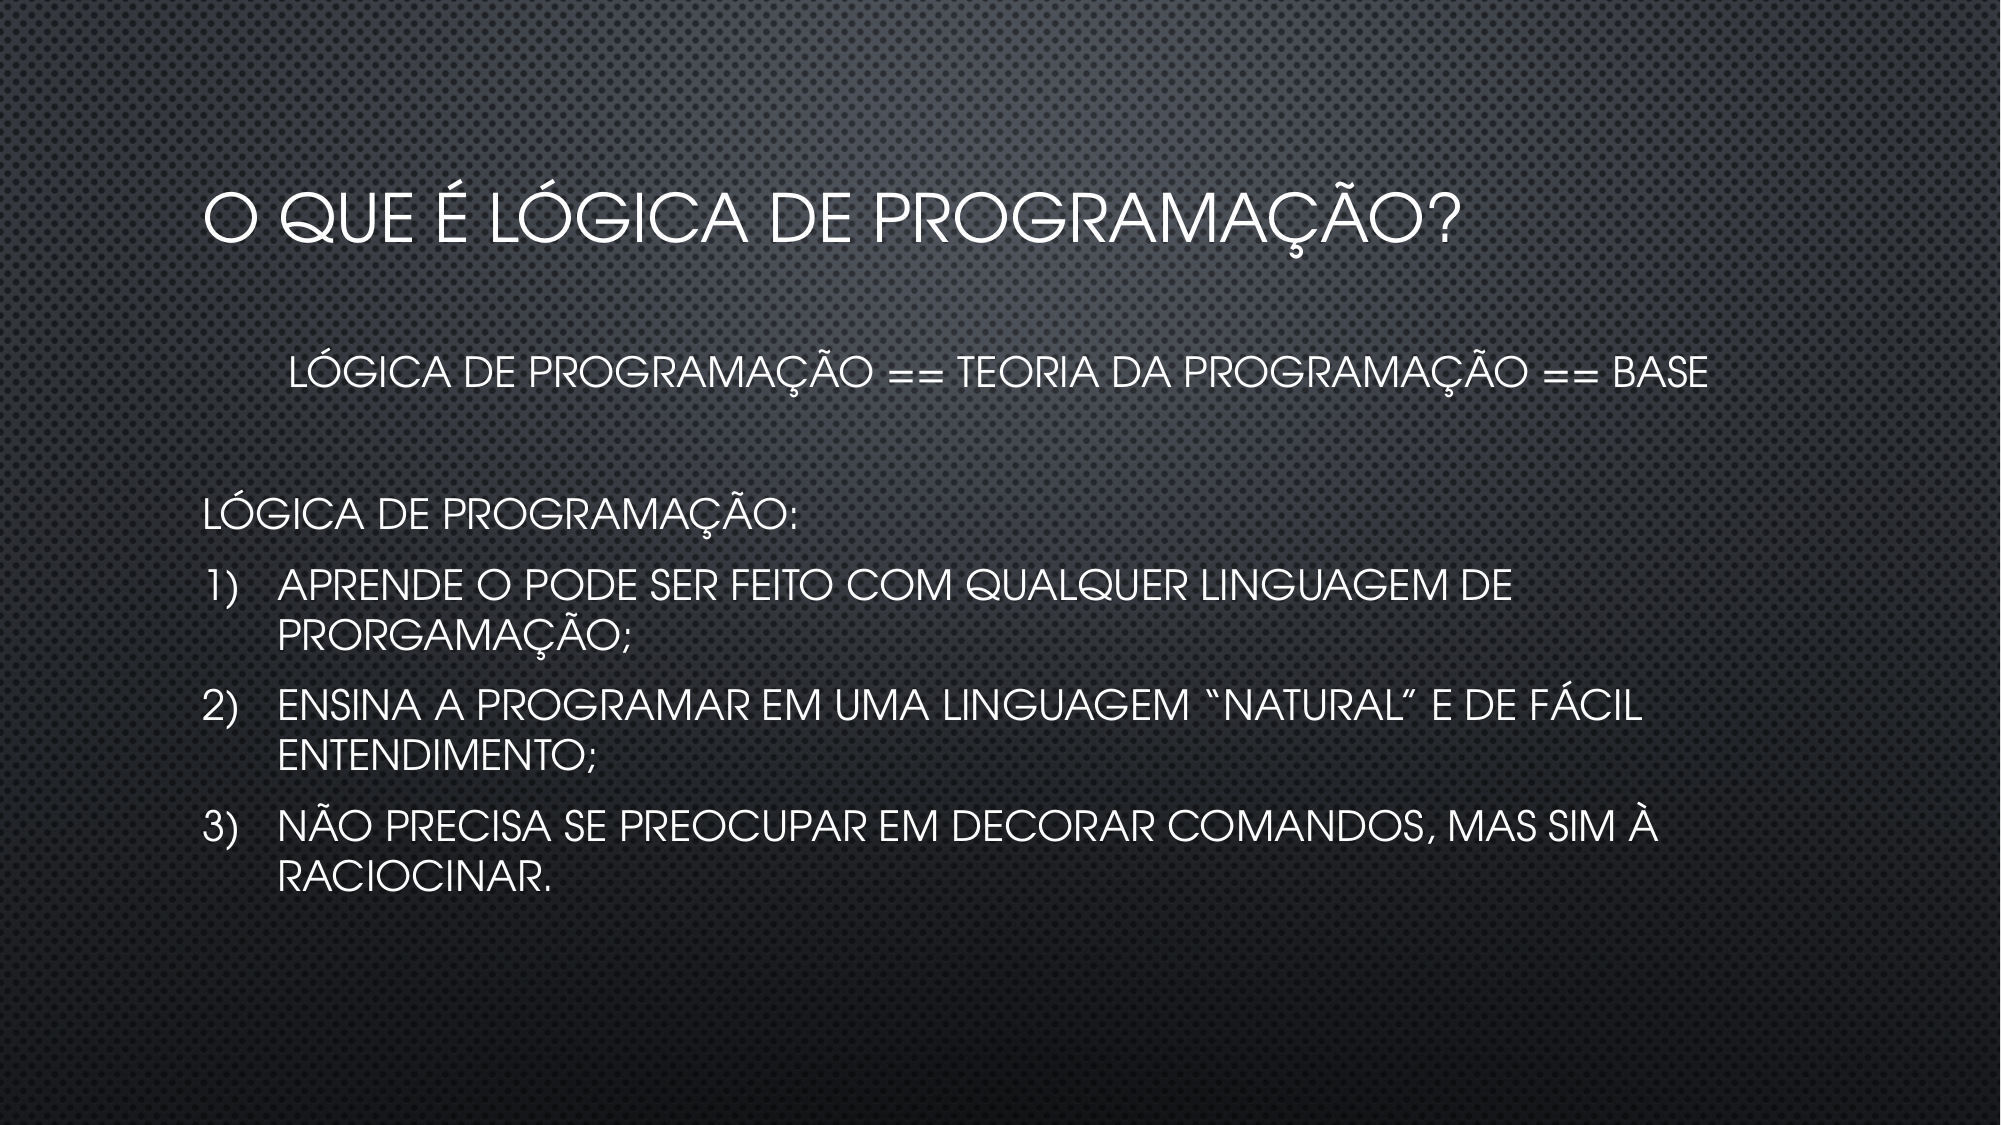

# O que é lógica de programação?
Lógica de programação == Teoria da programação == Base

Lógica de programação:
Aprende o pode ser feito com qualquer linguagem de prorgamação;
Ensina a programar em uma linguagem “natural” e de fácil entendimento;
Não precisa se preocupar em decorar comandos, mas sim à raciocinar.